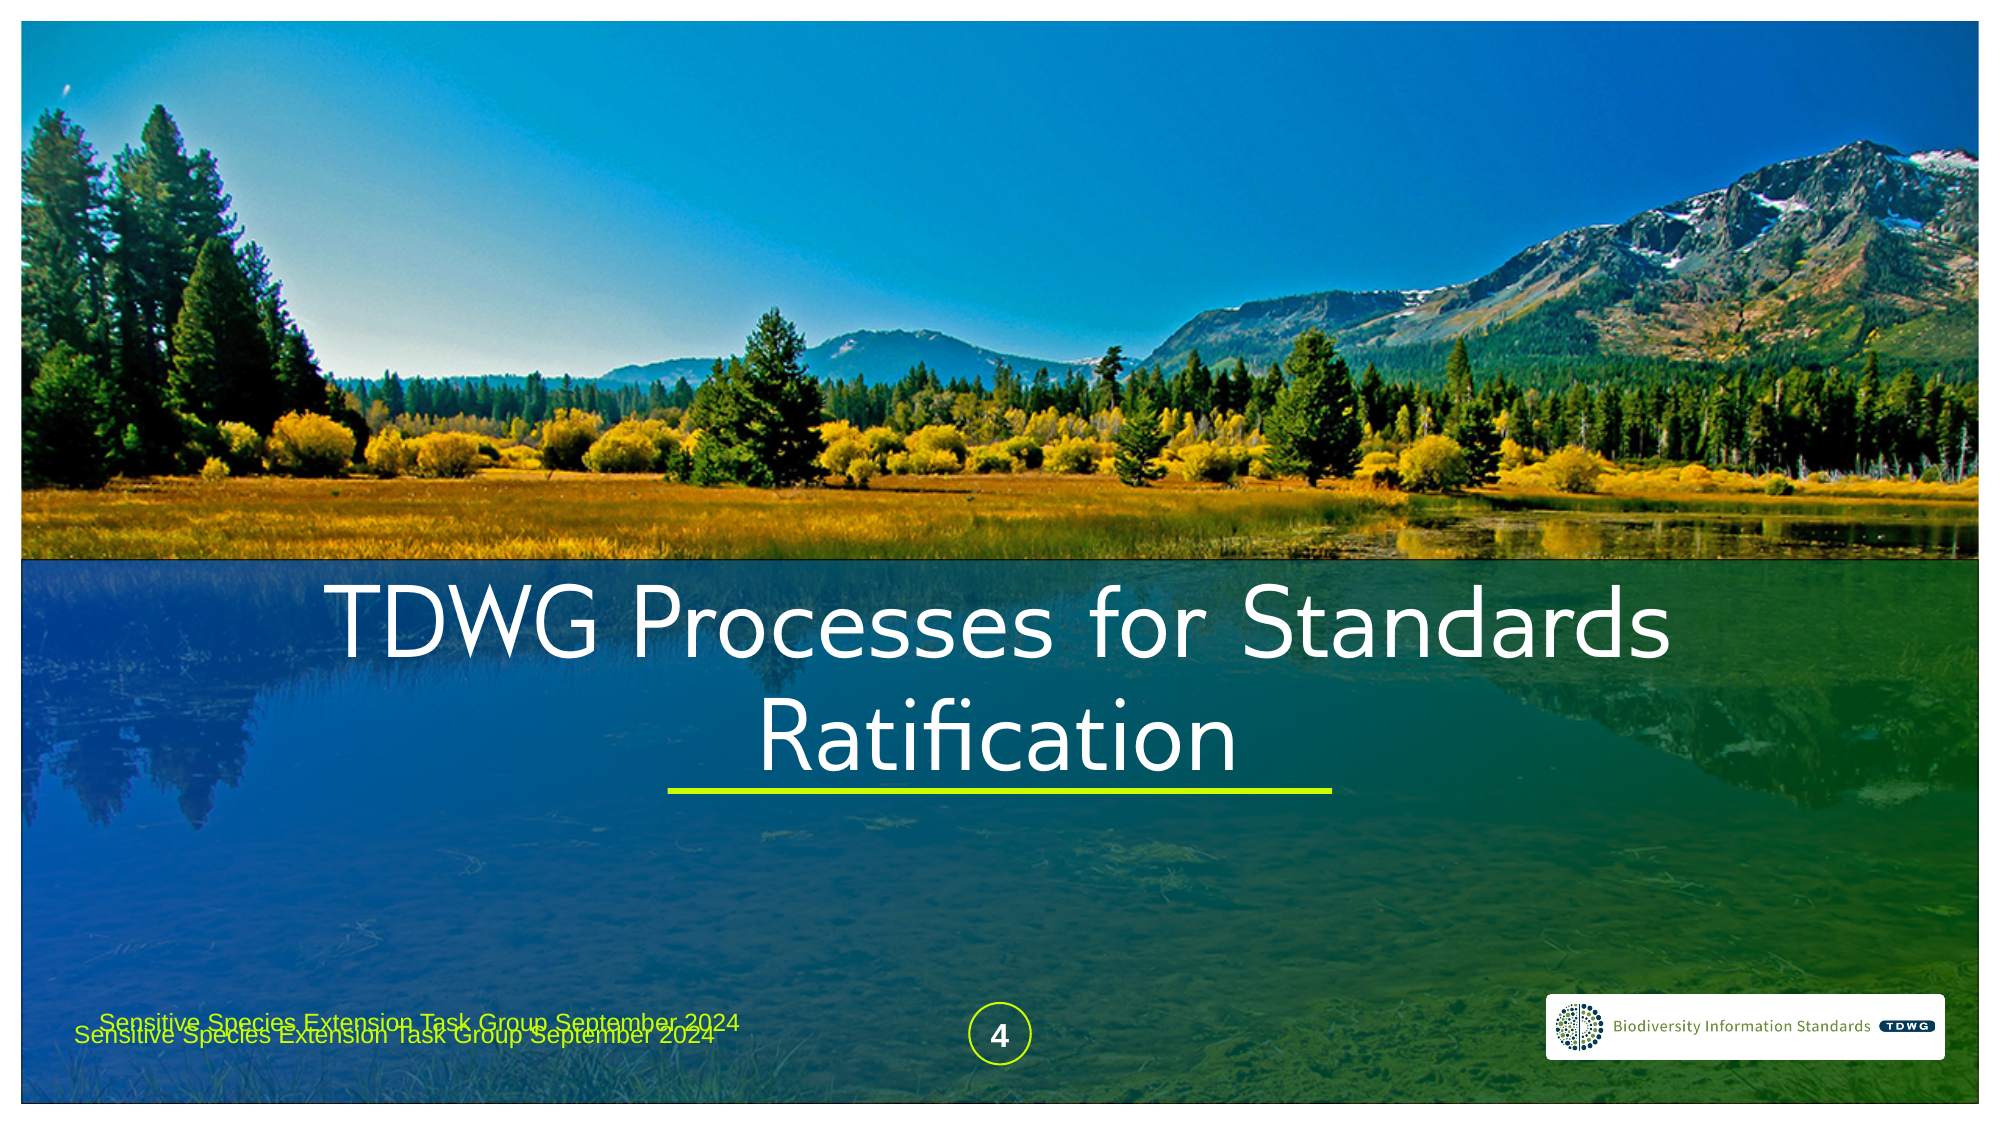

# TDWG Processes for Standards Ratification

Sensitive Species Extension Task Group September 2024
4